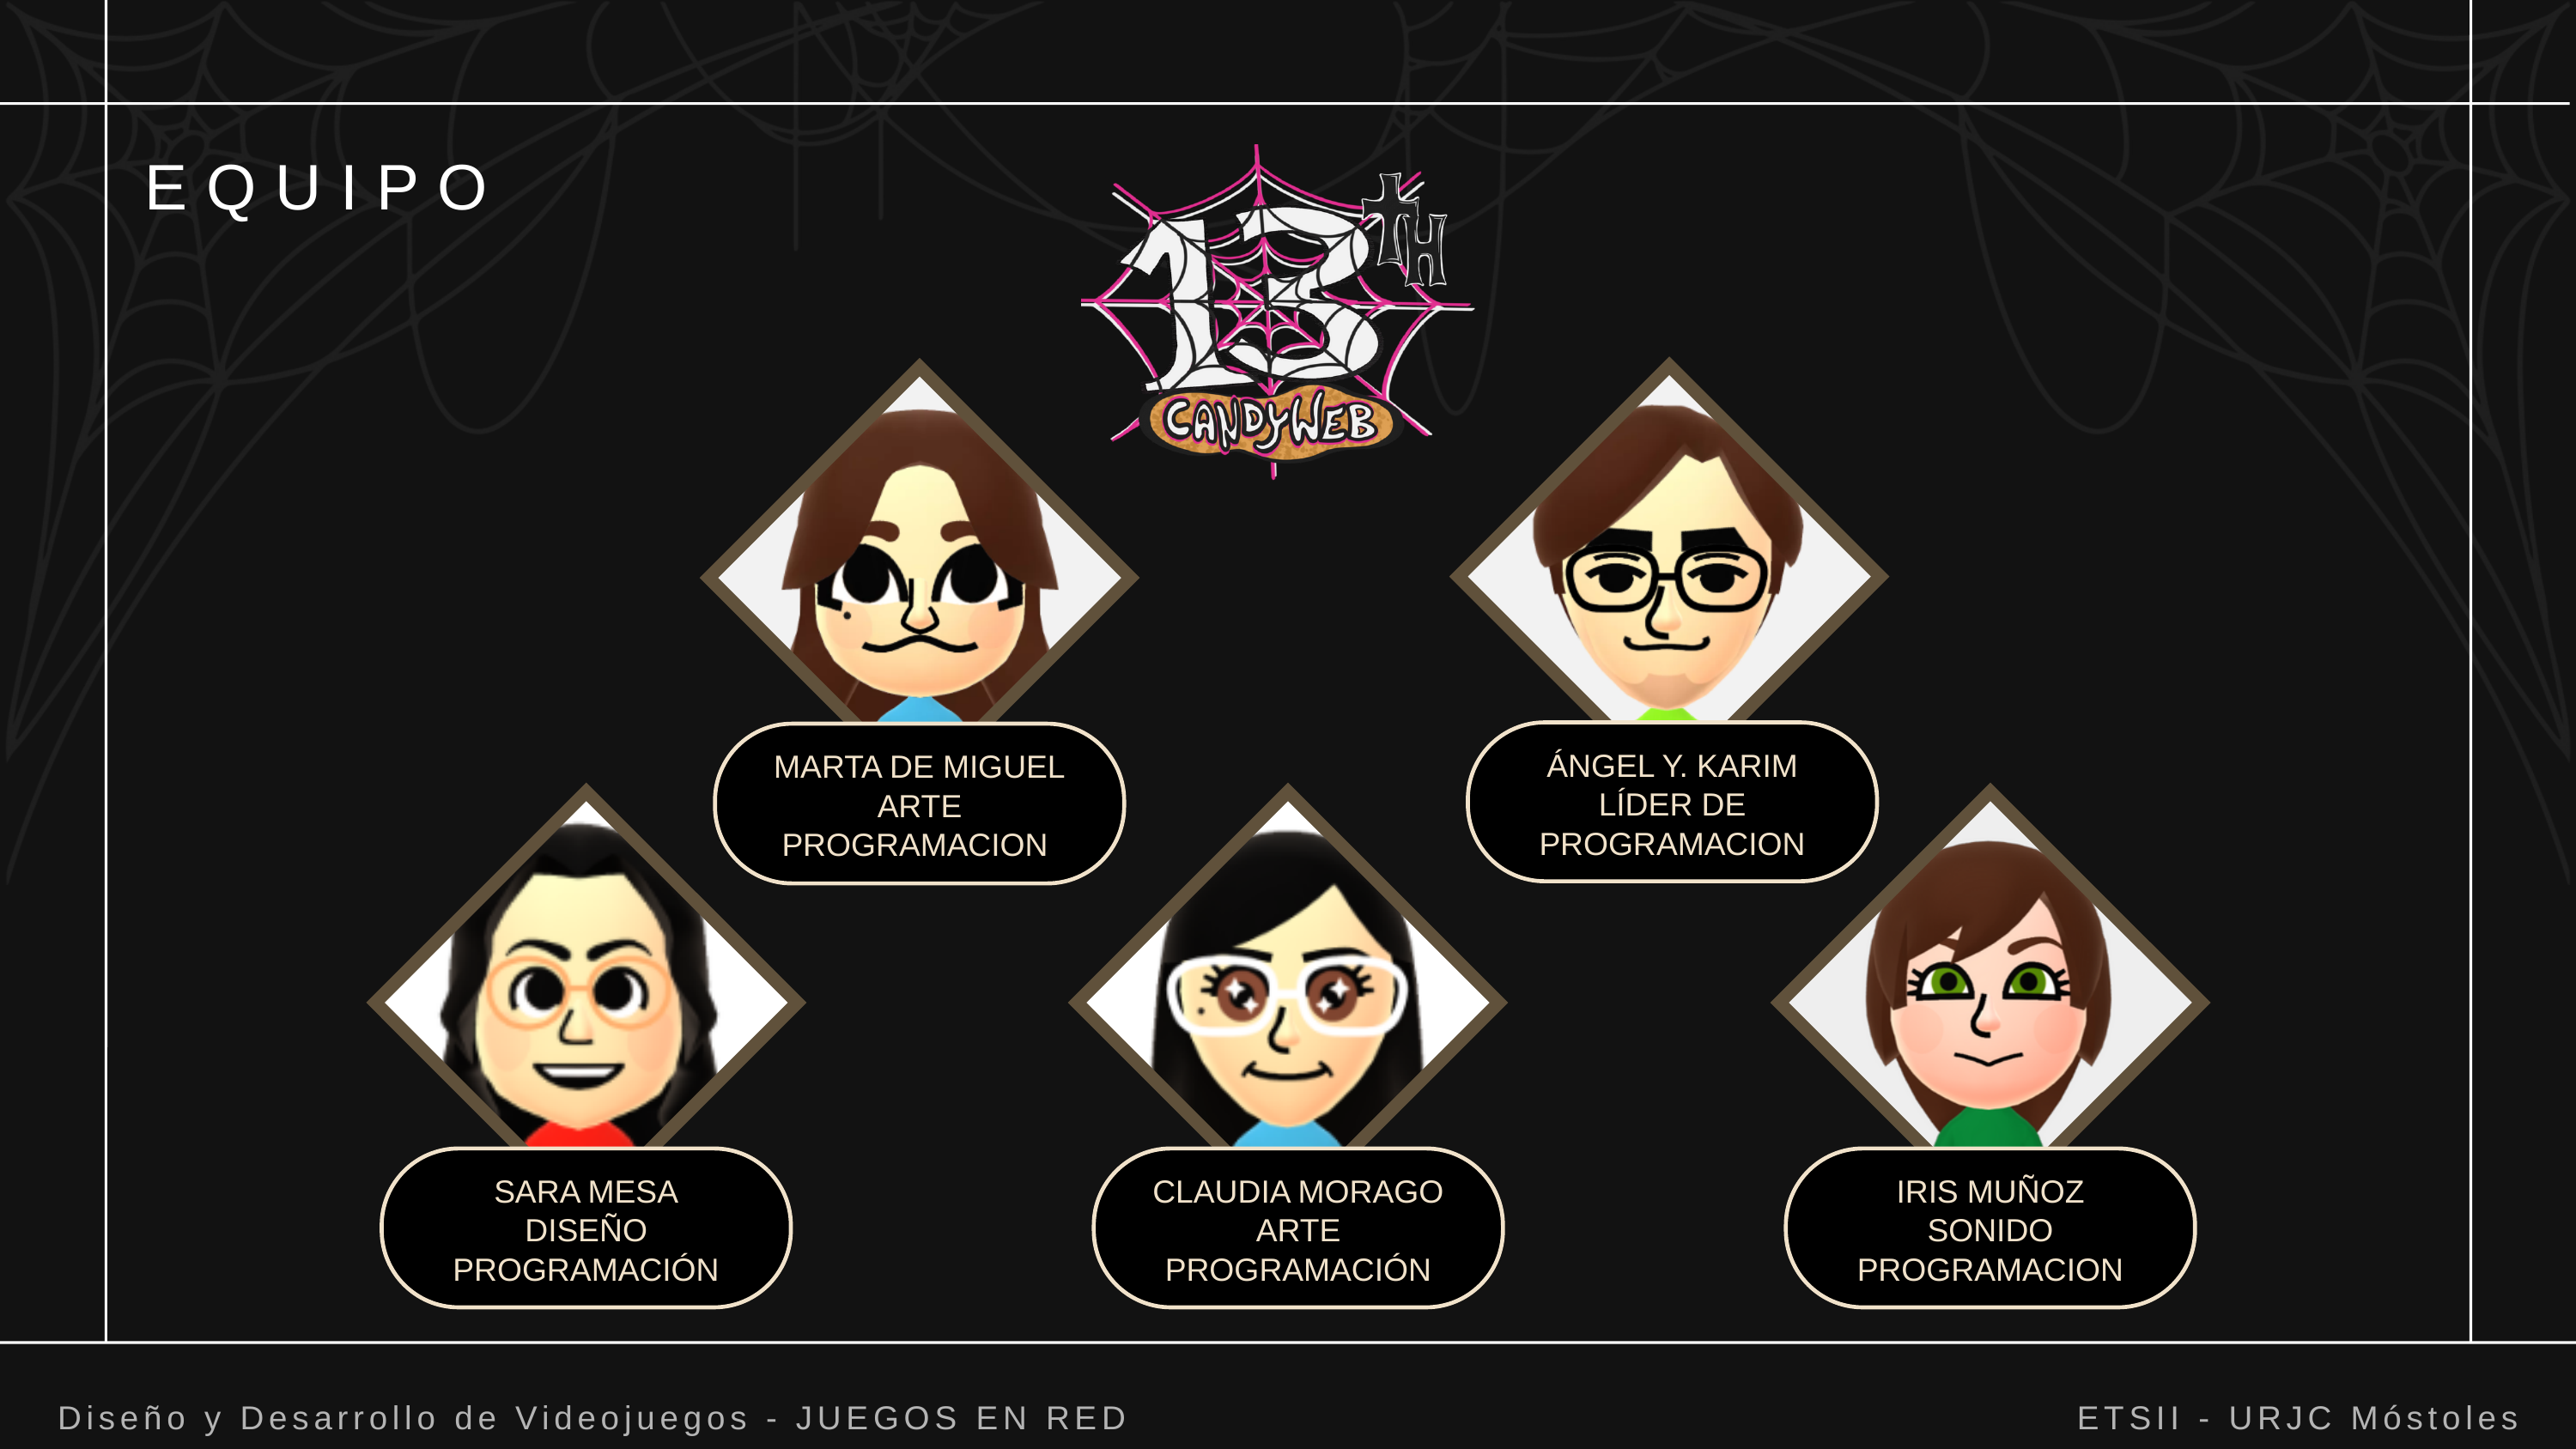

EQUIPO

ÁNGEL Y. KARIM
LÍDER DE PROGRAMACION

MARTA DE MIGUEL
ARTE
PROGRAMACION

SARA MESA
DISEÑO
PROGRAMACIÓN

CLAUDIA MORAGO
ARTE
PROGRAMACIÓN

IRIS MUÑOZ
SONIDO
PROGRAMACION

Diseño y Desarrollo de Videojuegos - JUEGOS EN RED
ETSII - URJC Móstoles